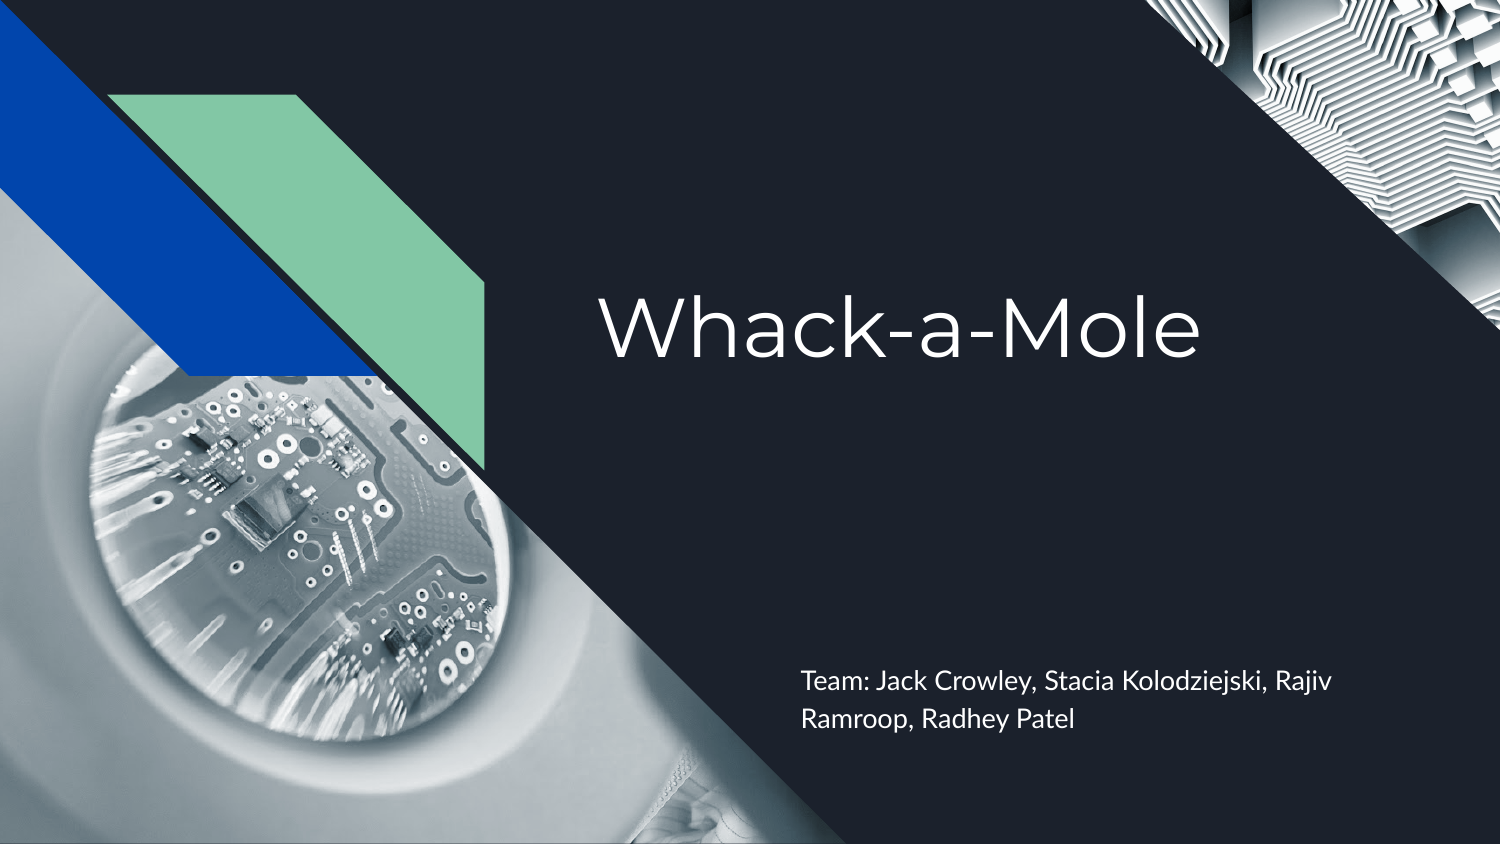

# Whack-a-Mole
Team: Jack Crowley, Stacia Kolodziejski, Rajiv Ramroop, Radhey Patel